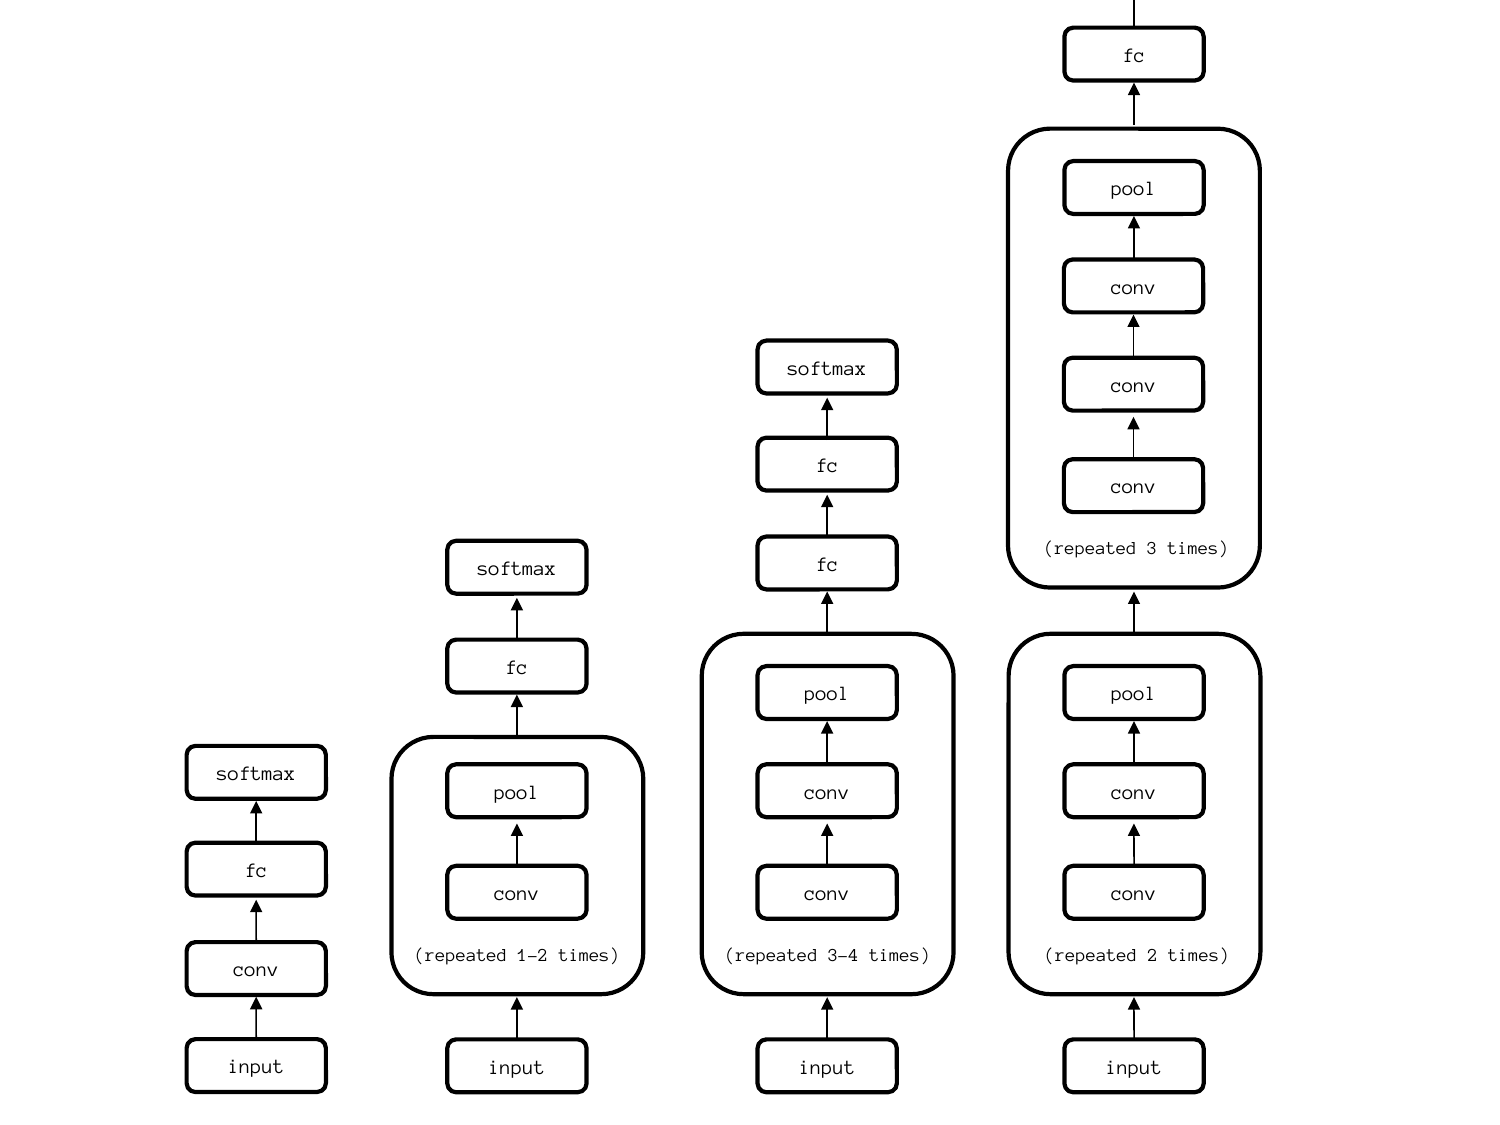

softmax
fc
fc

pool
conv
softmax
conv
fc
conv
(repeated 3 times)
fc
softmax

fc
pool
pool

softmax
conv
pool
conv
fc
conv
conv
conv
(repeated 2 times)
(repeated 1-2 times)
(repeated 3-4 times)
conv
input
input
input
input